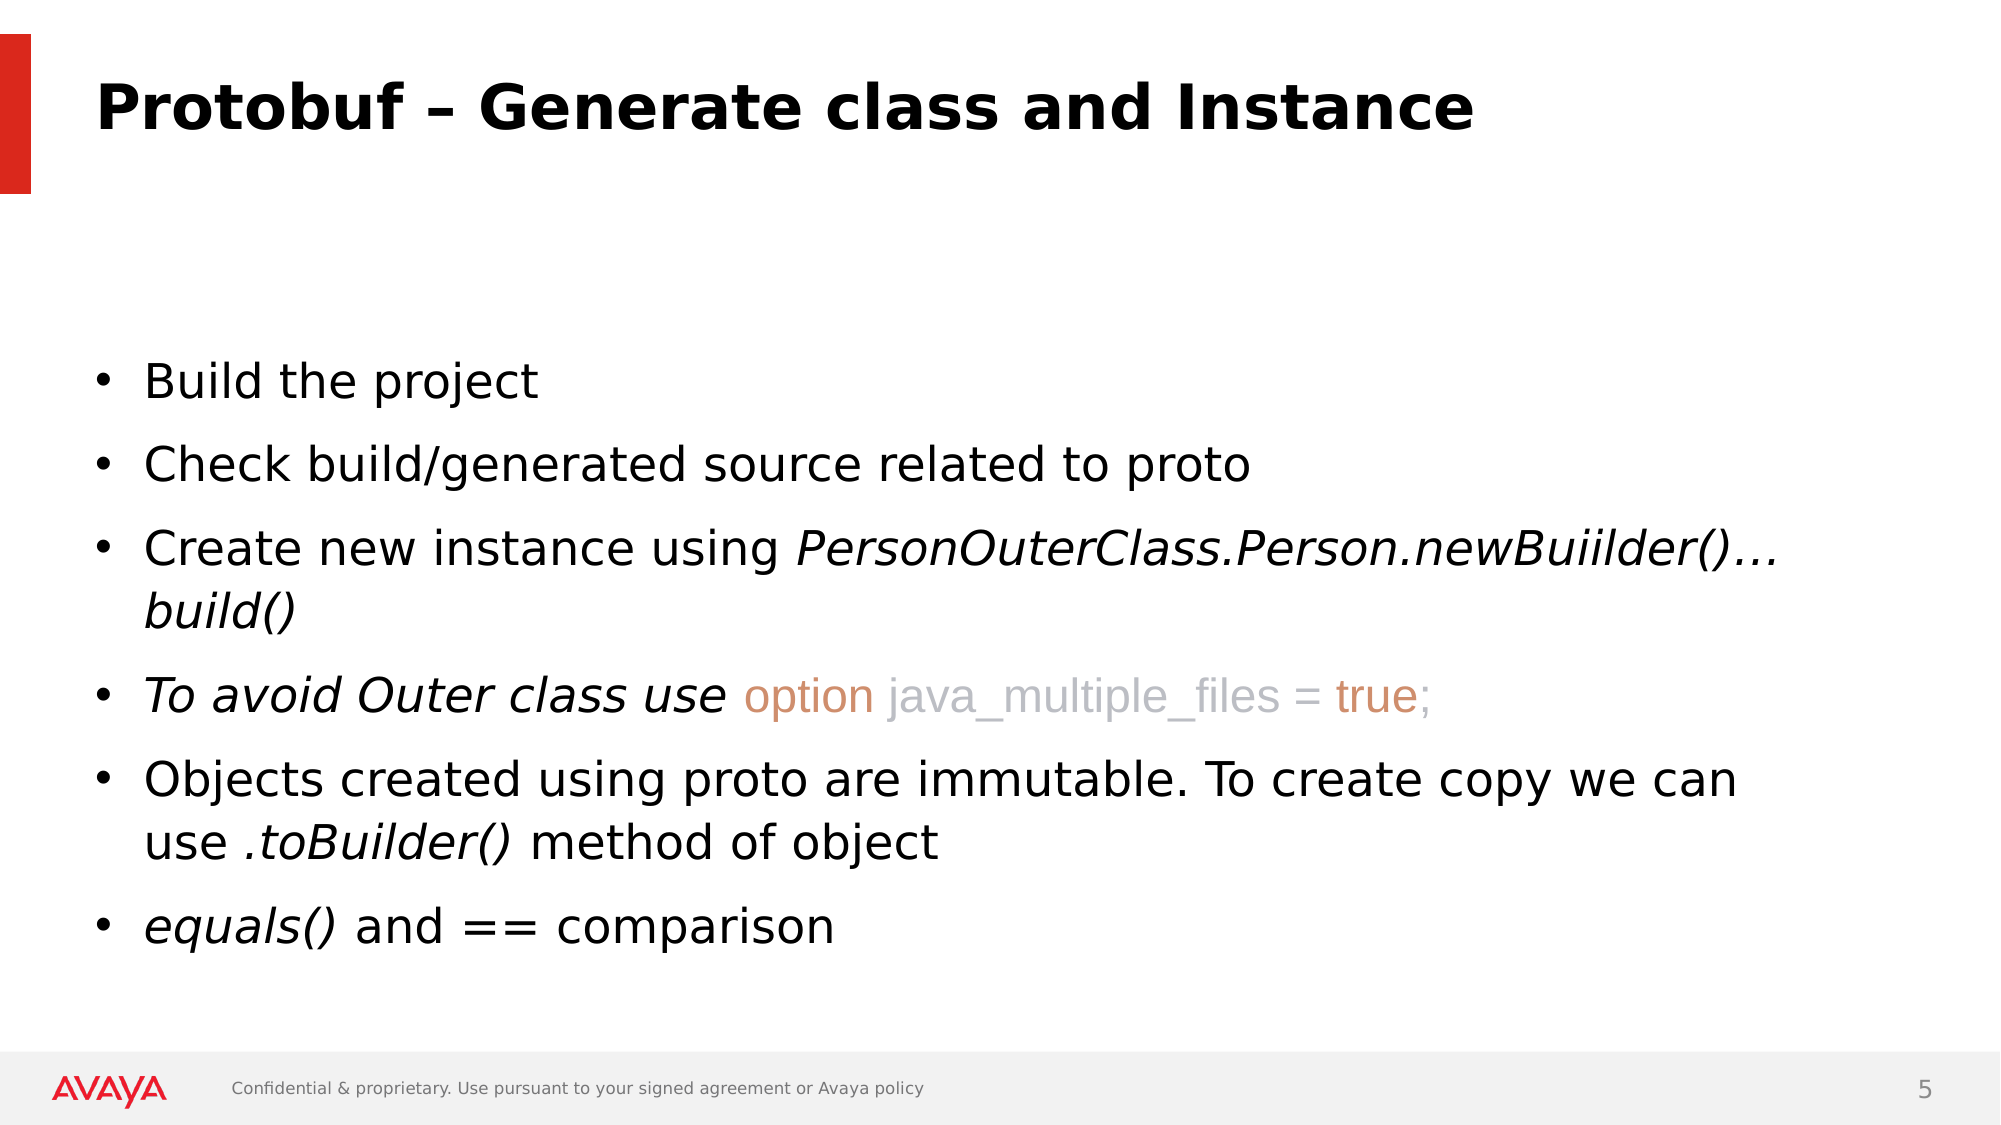

# Protobuf – Generate class and Instance

Build the project
Check build/generated source related to proto
Create new instance using PersonOuterClass.Person.newBuiilder()…build()
To avoid Outer class use option java_multiple_files = true;
Objects created using proto are immutable. To create copy we can use .toBuilder() method of object
equals() and == comparison